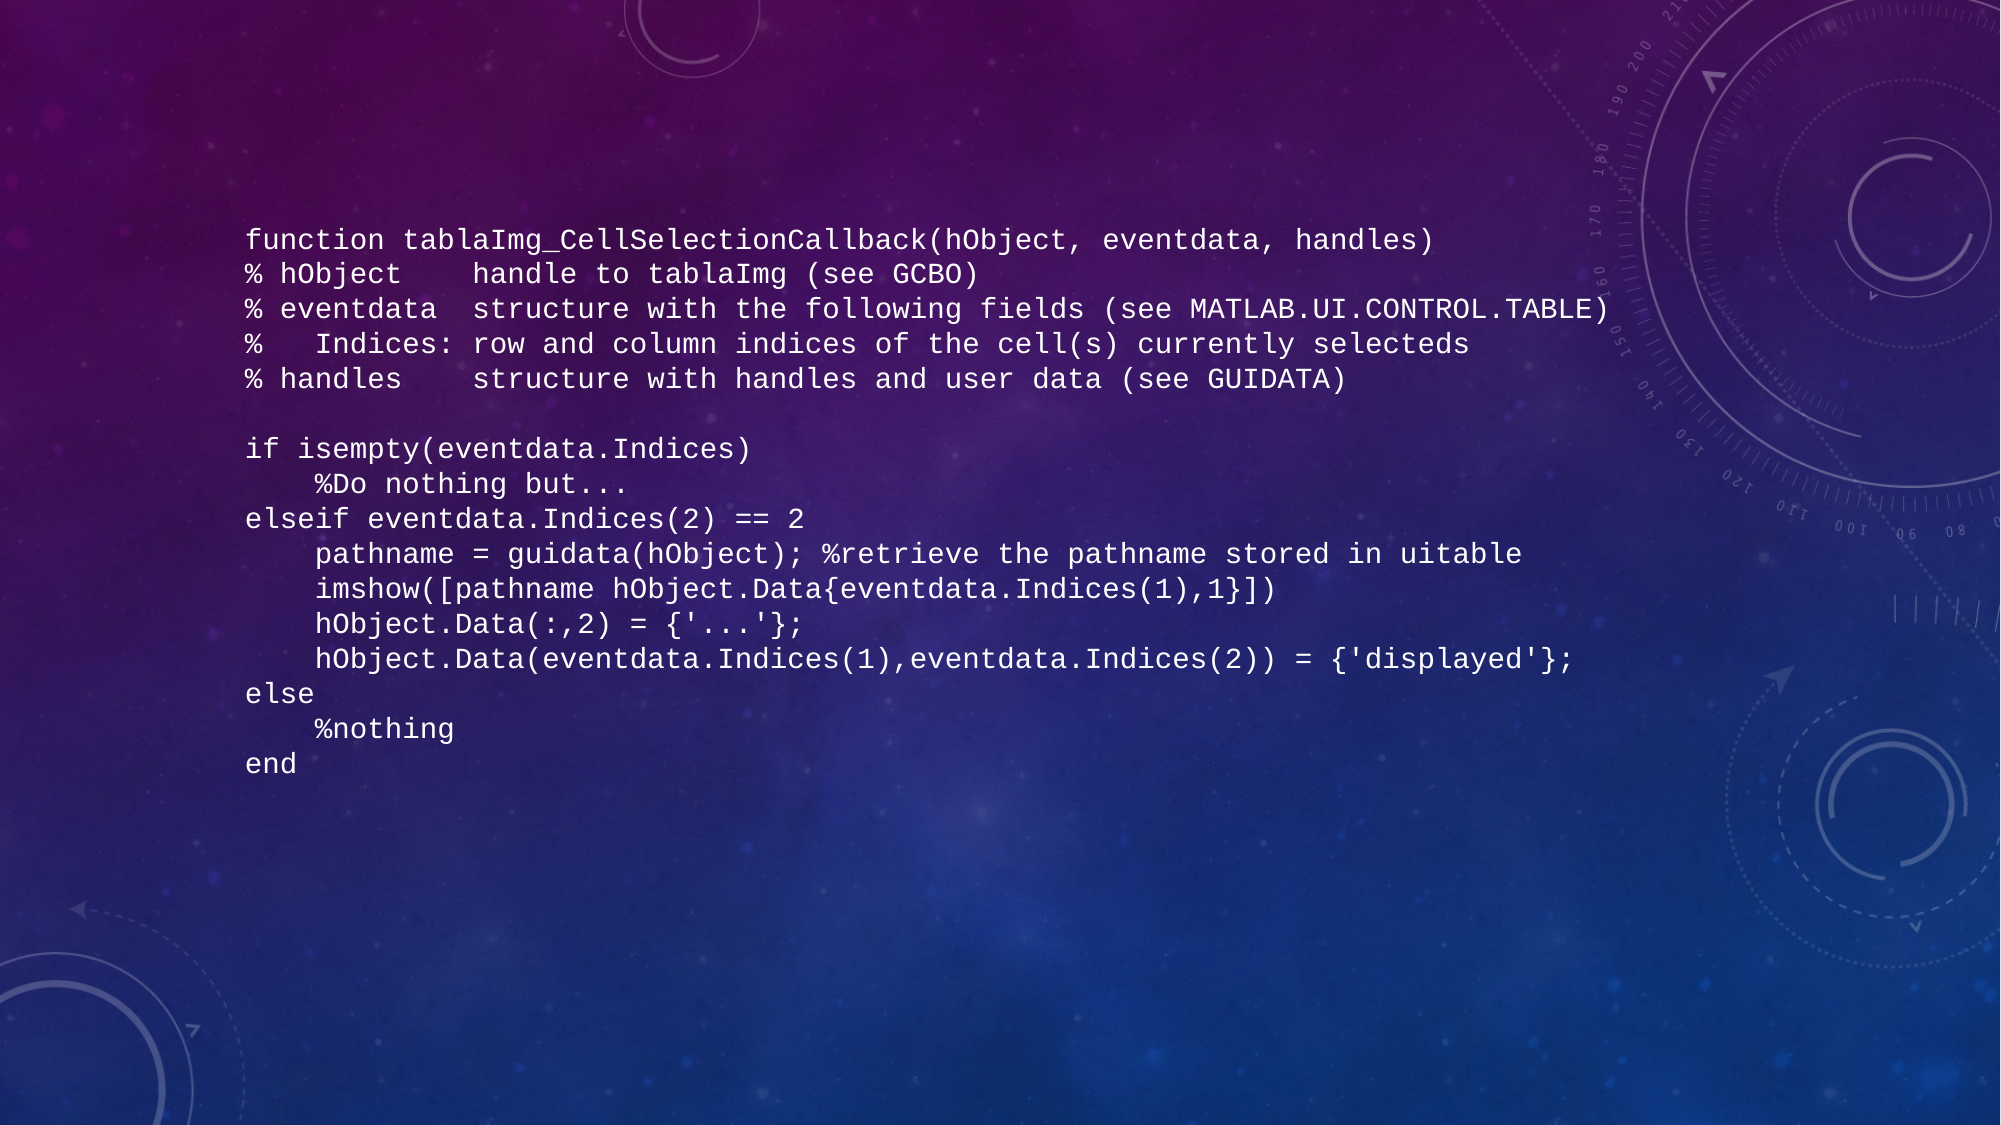

function tablaImg_CellSelectionCallback(hObject, eventdata, handles)
% hObject    handle to tablaImg (see GCBO)
% eventdata  structure with the following fields (see MATLAB.UI.CONTROL.TABLE)
%   Indices: row and column indices of the cell(s) currently selecteds
% handles    structure with handles and user data (see GUIDATA)

if isempty(eventdata.Indices)
    %Do nothing but...
elseif eventdata.Indices(2) == 2
    pathname = guidata(hObject); %retrieve the pathname stored in uitable
    imshow([pathname hObject.Data{eventdata.Indices(1),1}])
    hObject.Data(:,2) = {'...'};
    hObject.Data(eventdata.Indices(1),eventdata.Indices(2)) = {'displayed'};
else
    %nothing
end